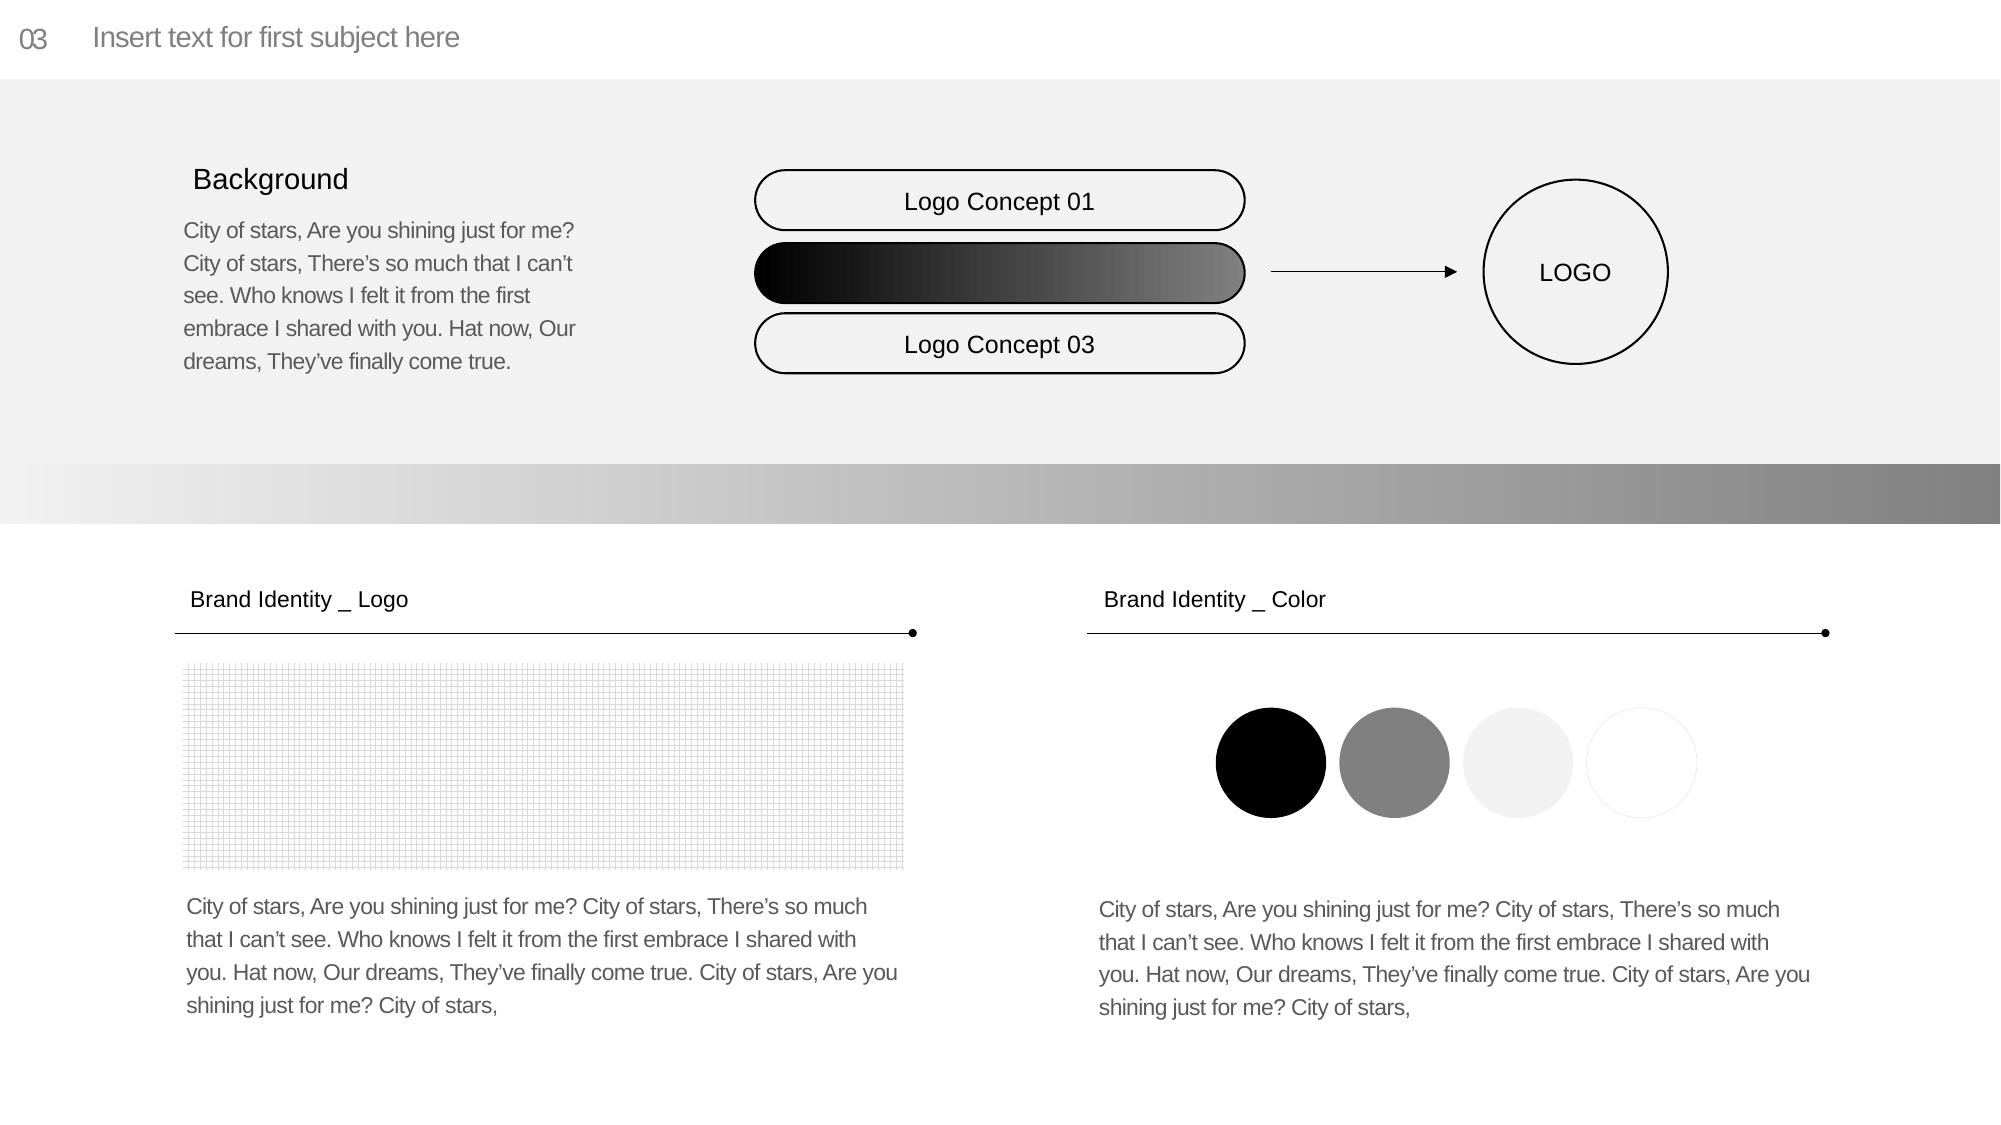

Insert text for first subject here
03

Background
City of stars, Are you shining just for me? City of stars, There’s so much that I can’t see. Who knows I felt it from the first embrace I shared with you. Hat now, Our dreams, They’ve finally come true.
Logo Concept 01
Logo Concept 02
Logo Concept 03
LOGO

Brand Identity _ Logo

City of stars, Are you shining just for me? City of stars, There’s so much that I can’t see. Who knows I felt it from the first embrace I shared with you. Hat now, Our dreams, They’ve finally come true. City of stars, Are you shining just for me? City of stars,
Brand Identity _ Color

City of stars, Are you shining just for me? City of stars, There’s so much that I can’t see. Who knows I felt it from the first embrace I shared with you. Hat now, Our dreams, They’ve finally come true. City of stars, Are you shining just for me? City of stars,